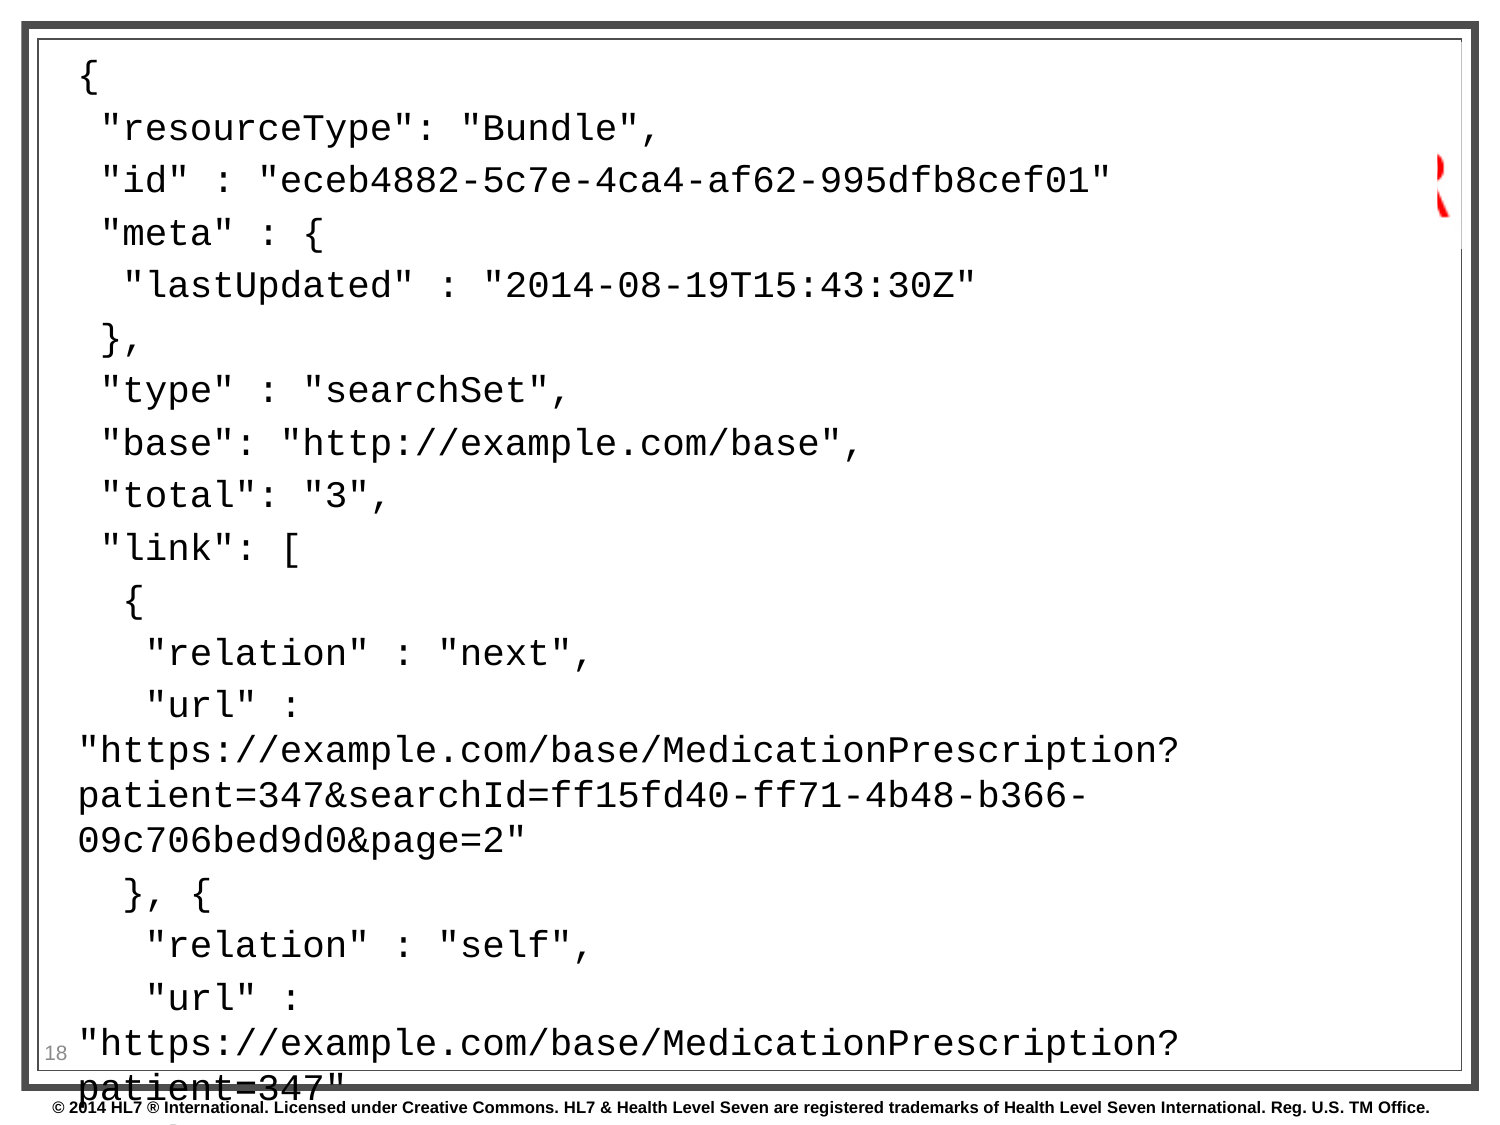

{
 "resourceType": "Bundle",
 "id" : "eceb4882-5c7e-4ca4-af62-995dfb8cef01"
 "meta" : {
  "lastUpdated" : "2014-08-19T15:43:30Z"
 },
 "type" : "searchSet",
 "base": "http://example.com/base",
 "total": "3",
 "link": [
  {
   "relation" : "next",
   "url" : "https://example.com/base/MedicationPrescription?patient=347&searchId=ff15fd40-ff71-4b48-b366-09c706bed9d0&page=2"
  }, {
   "relation" : "self",
   "url" : "https://example.com/base/MedicationPrescription?patient=347"
    }
  ],
  "entry": [
    {
      "resource" : {
        "resourceType": "MedicationPrescription",
        "id" : "3123",
        "meta" : {
          "versionId" : "1",
          "lastUpdated" : "2014-08-16T05:31:17Z"
        },
        ... content of resource ...
      },
    },
    ... 2 additional resources ....
  ]
}
18